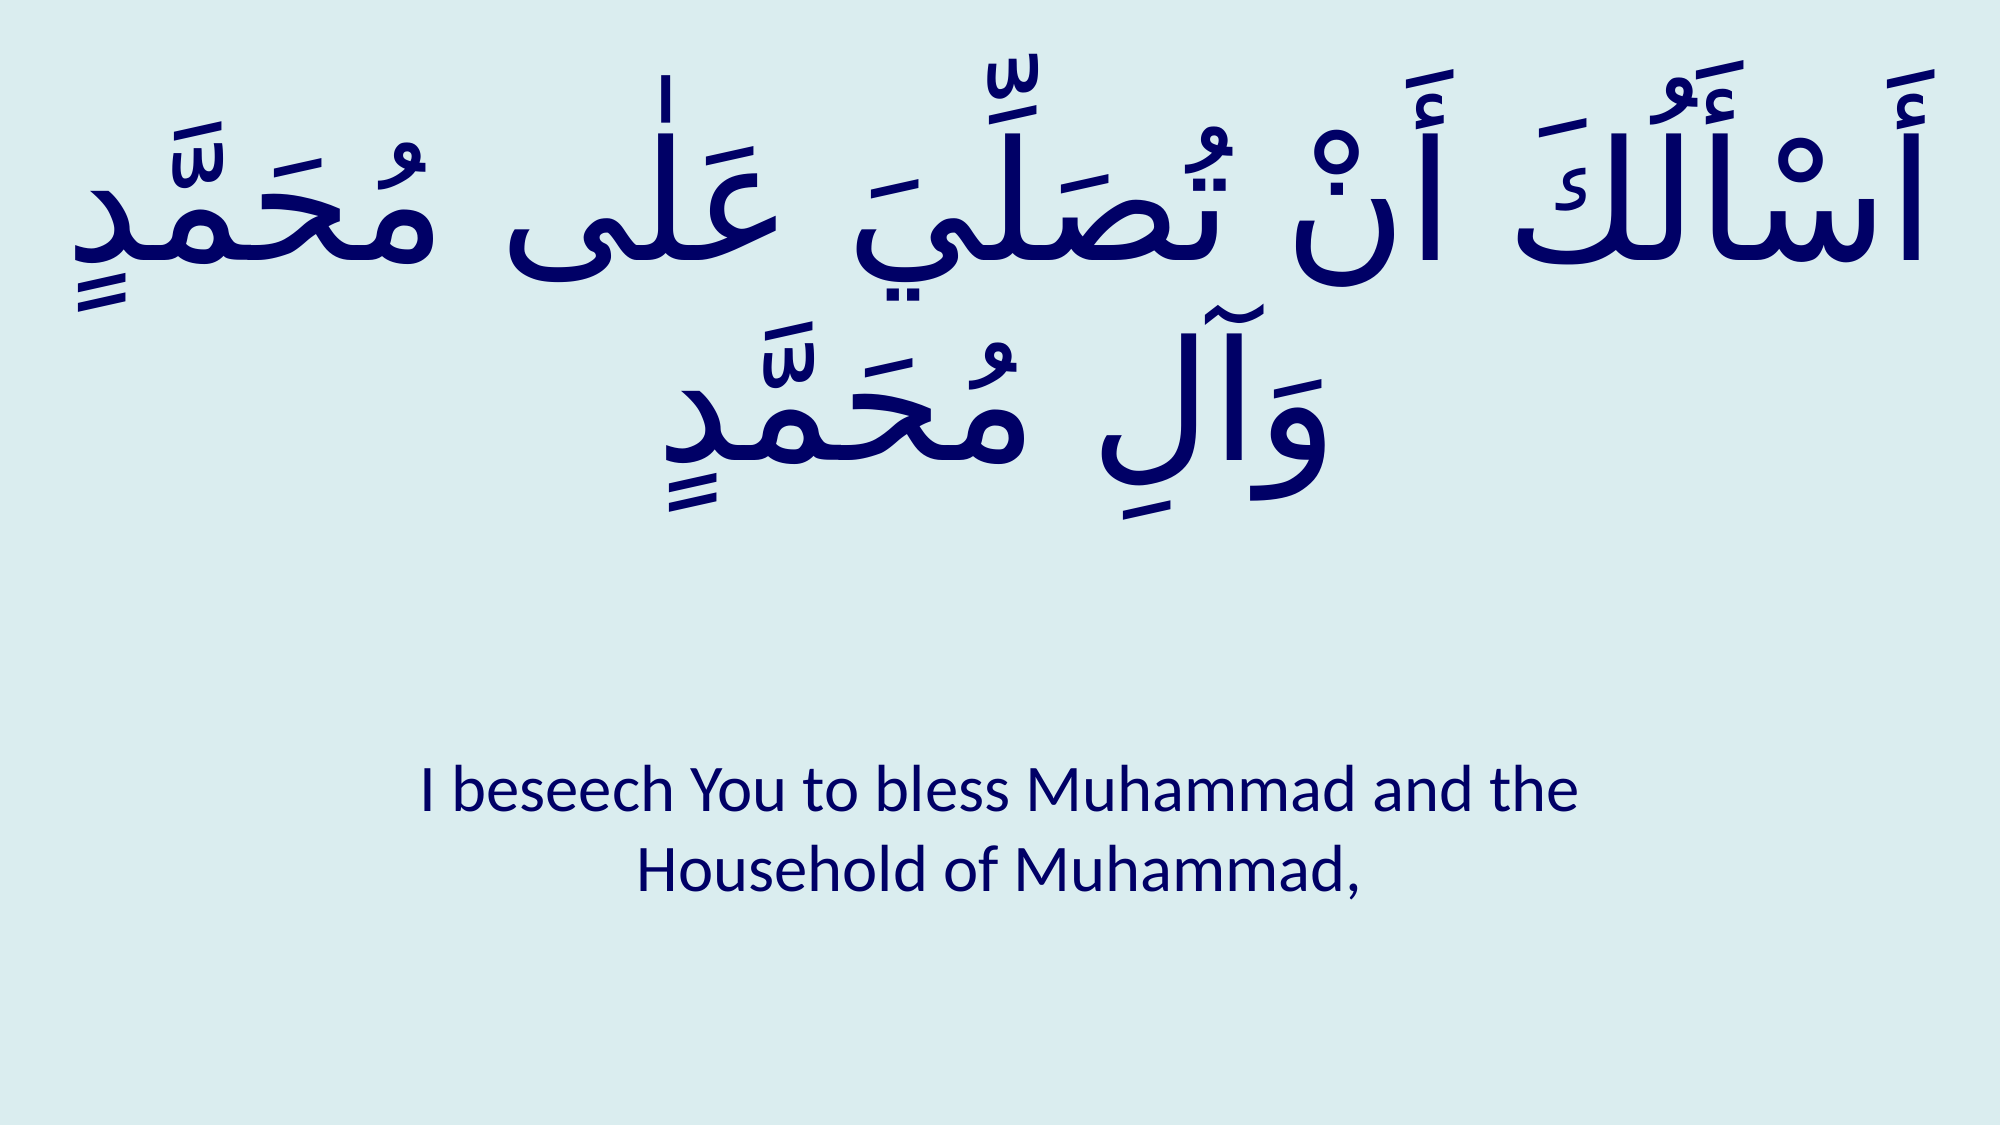

# أَسْأَلُكَ أَنْ تُصَلِّيَ عَلٰى مُحَمَّدٍ وَآلِ مُحَمَّدٍ
I beseech You to bless Muhammad and the Household of Muhammad,